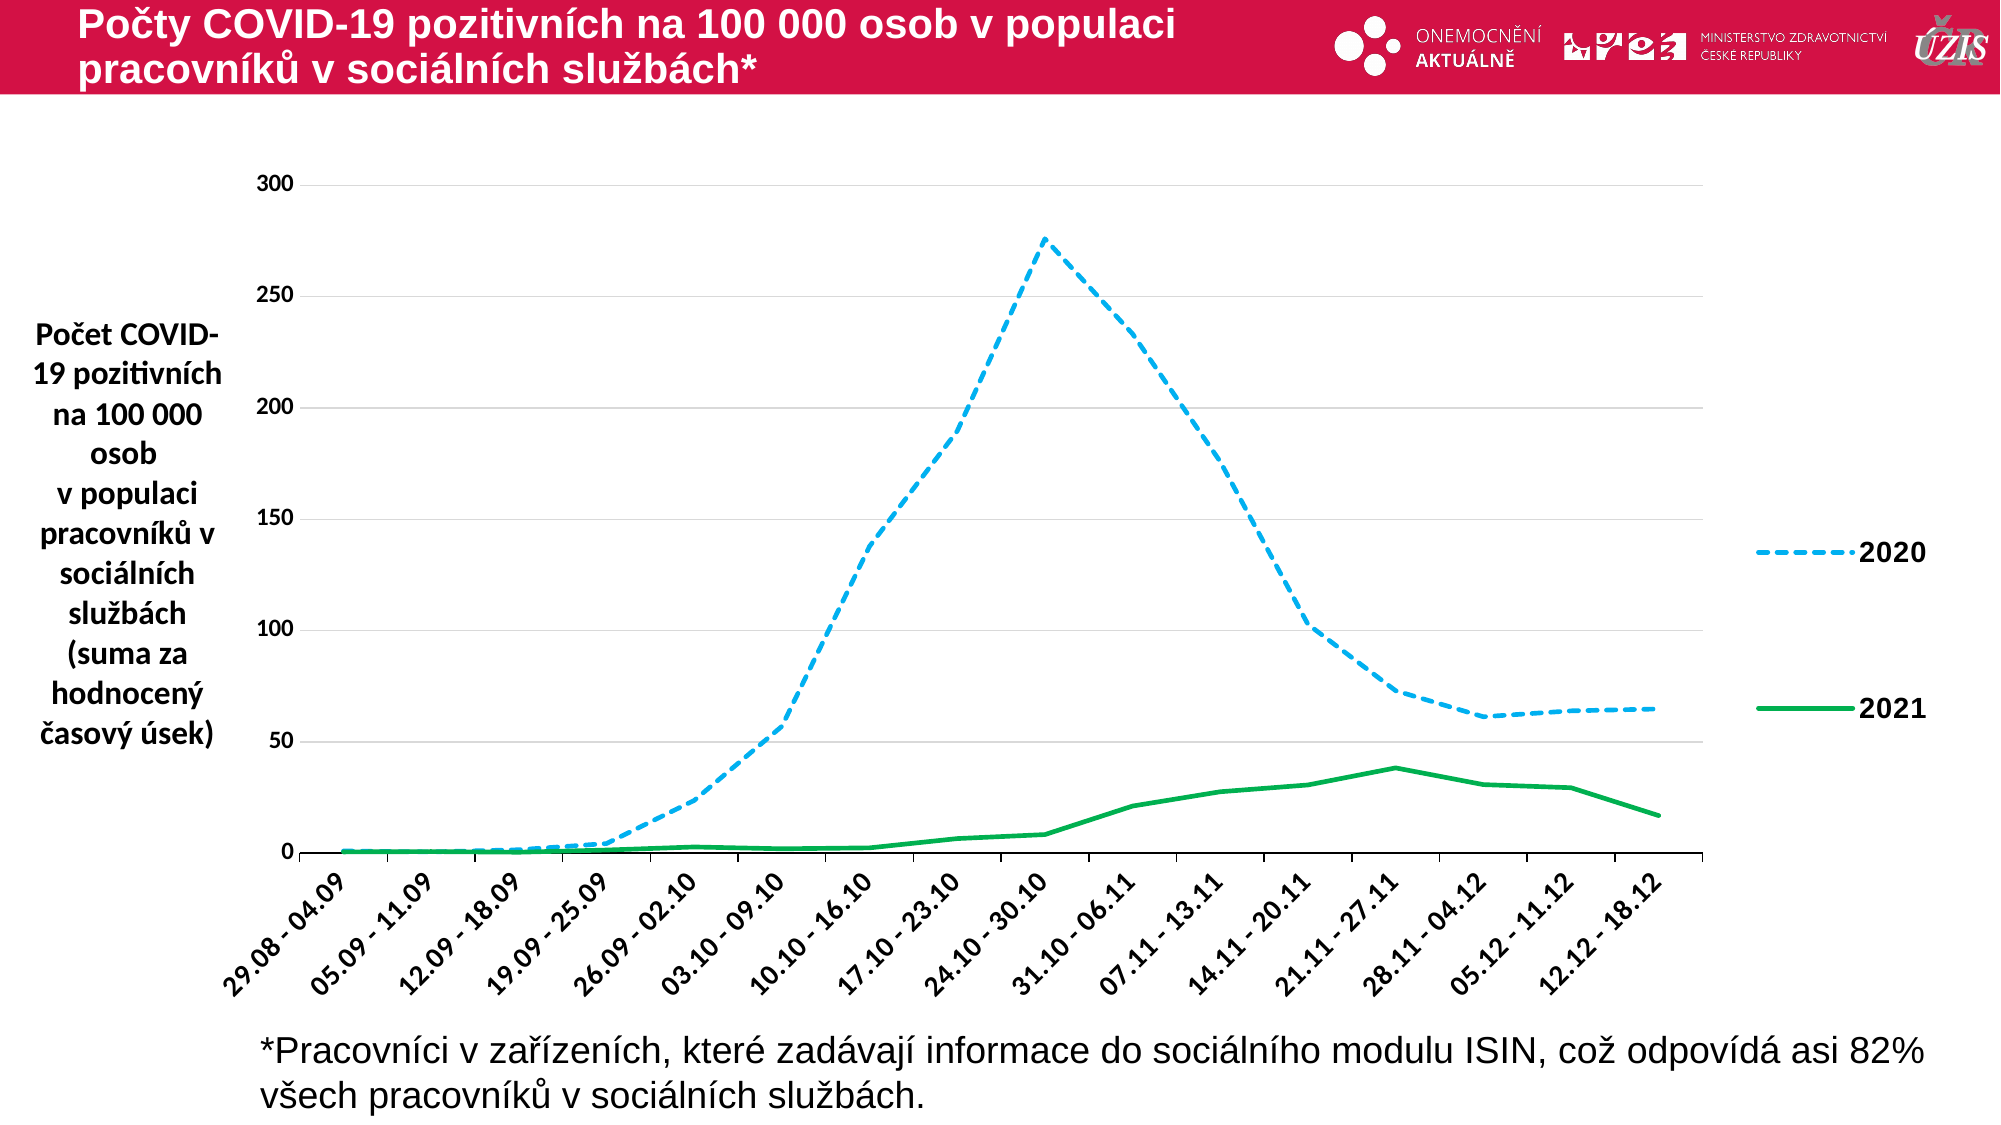

# Počty COVID-19 pozitivních na 100 000 osob v populaci pracovníků v sociálních službách*

### Chart

| Category | 2020 | 2021 |
|---|---|---|
| 29.08 - 04.09 | 0.9748964 | 0.5570836 |
| 05.09 - 11.09 | 0.5570836 | 0.6963545 |
| 12.09 - 18.09 | 1.53198 | 0.4178127 |
| 19.09 - 25.09 | 4.3173984 | 1.3927091 |
| 26.09 - 02.10 | 23.6760558 | 2.7854183 |
| 03.10 - 09.10 | 56.9618049 | 1.9497928 |
| 10.10 - 16.10 | 137.8782075 | 2.3676055 |
| 17.10 - 23.10 | 189.6869886 | 6.545733 |
| 24.10 - 30.10 | 276.034957 | 8.356255 |
| 31.10 - 06.11 | 233.2787855 | 21.1691793 |
| 07.11 - 13.11 | 175.8991678 | 27.5756415 |
| 14.11 - 20.11 | 102.7819365 | 30.6396016 |
| 21.11 - 27.11 | 72.9779603 | 38.2995021 |
| 28.11 - 04.12 | 61.2792033 | 30.7788726 |
| 05.12 - 11.12 | 63.9253507 | 29.3861634 |
| 12.12 - 18.12 | 64.7609762 | 16.8517809 |
Počet COVID-19 pozitivních na 100 000 osob  v populaci pracovníků v sociálních službách (suma za hodnocený časový úsek)
*Pracovníci v zařízeních, které zadávají informace do sociálního modulu ISIN, což odpovídá asi 82% všech pracovníků v sociálních službách.